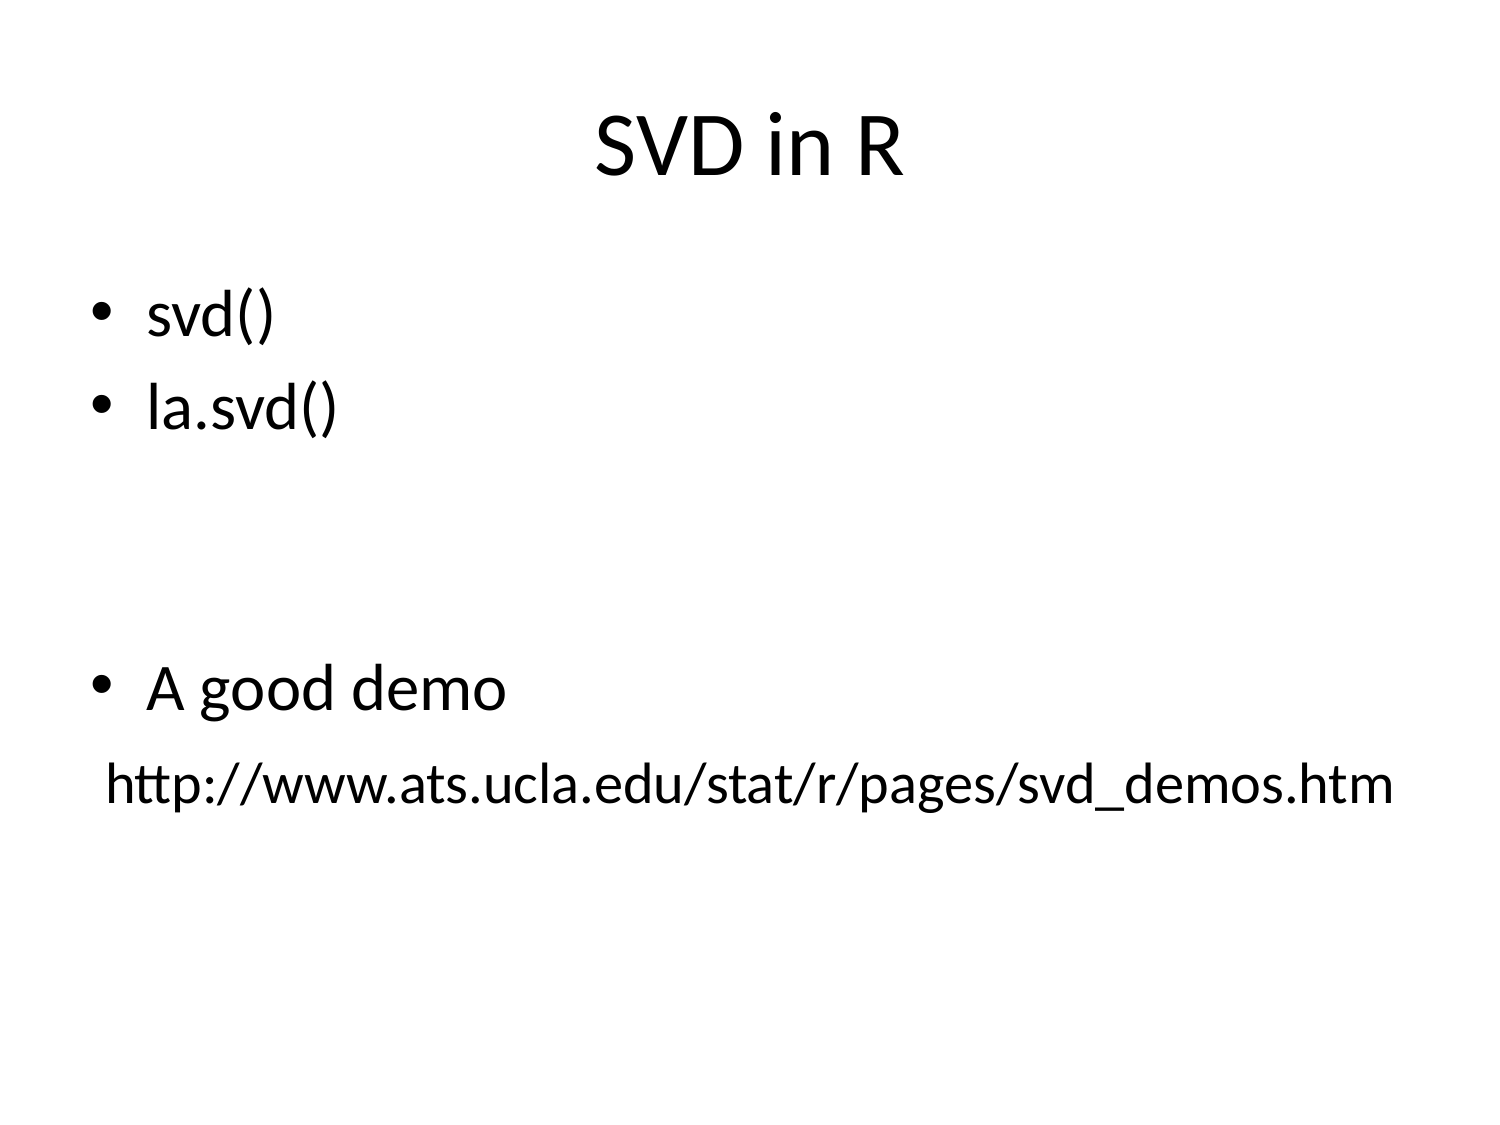

# SVD in R
svd()
la.svd()

A good demo
 http://www.ats.ucla.edu/stat/r/pages/svd_demos.htm